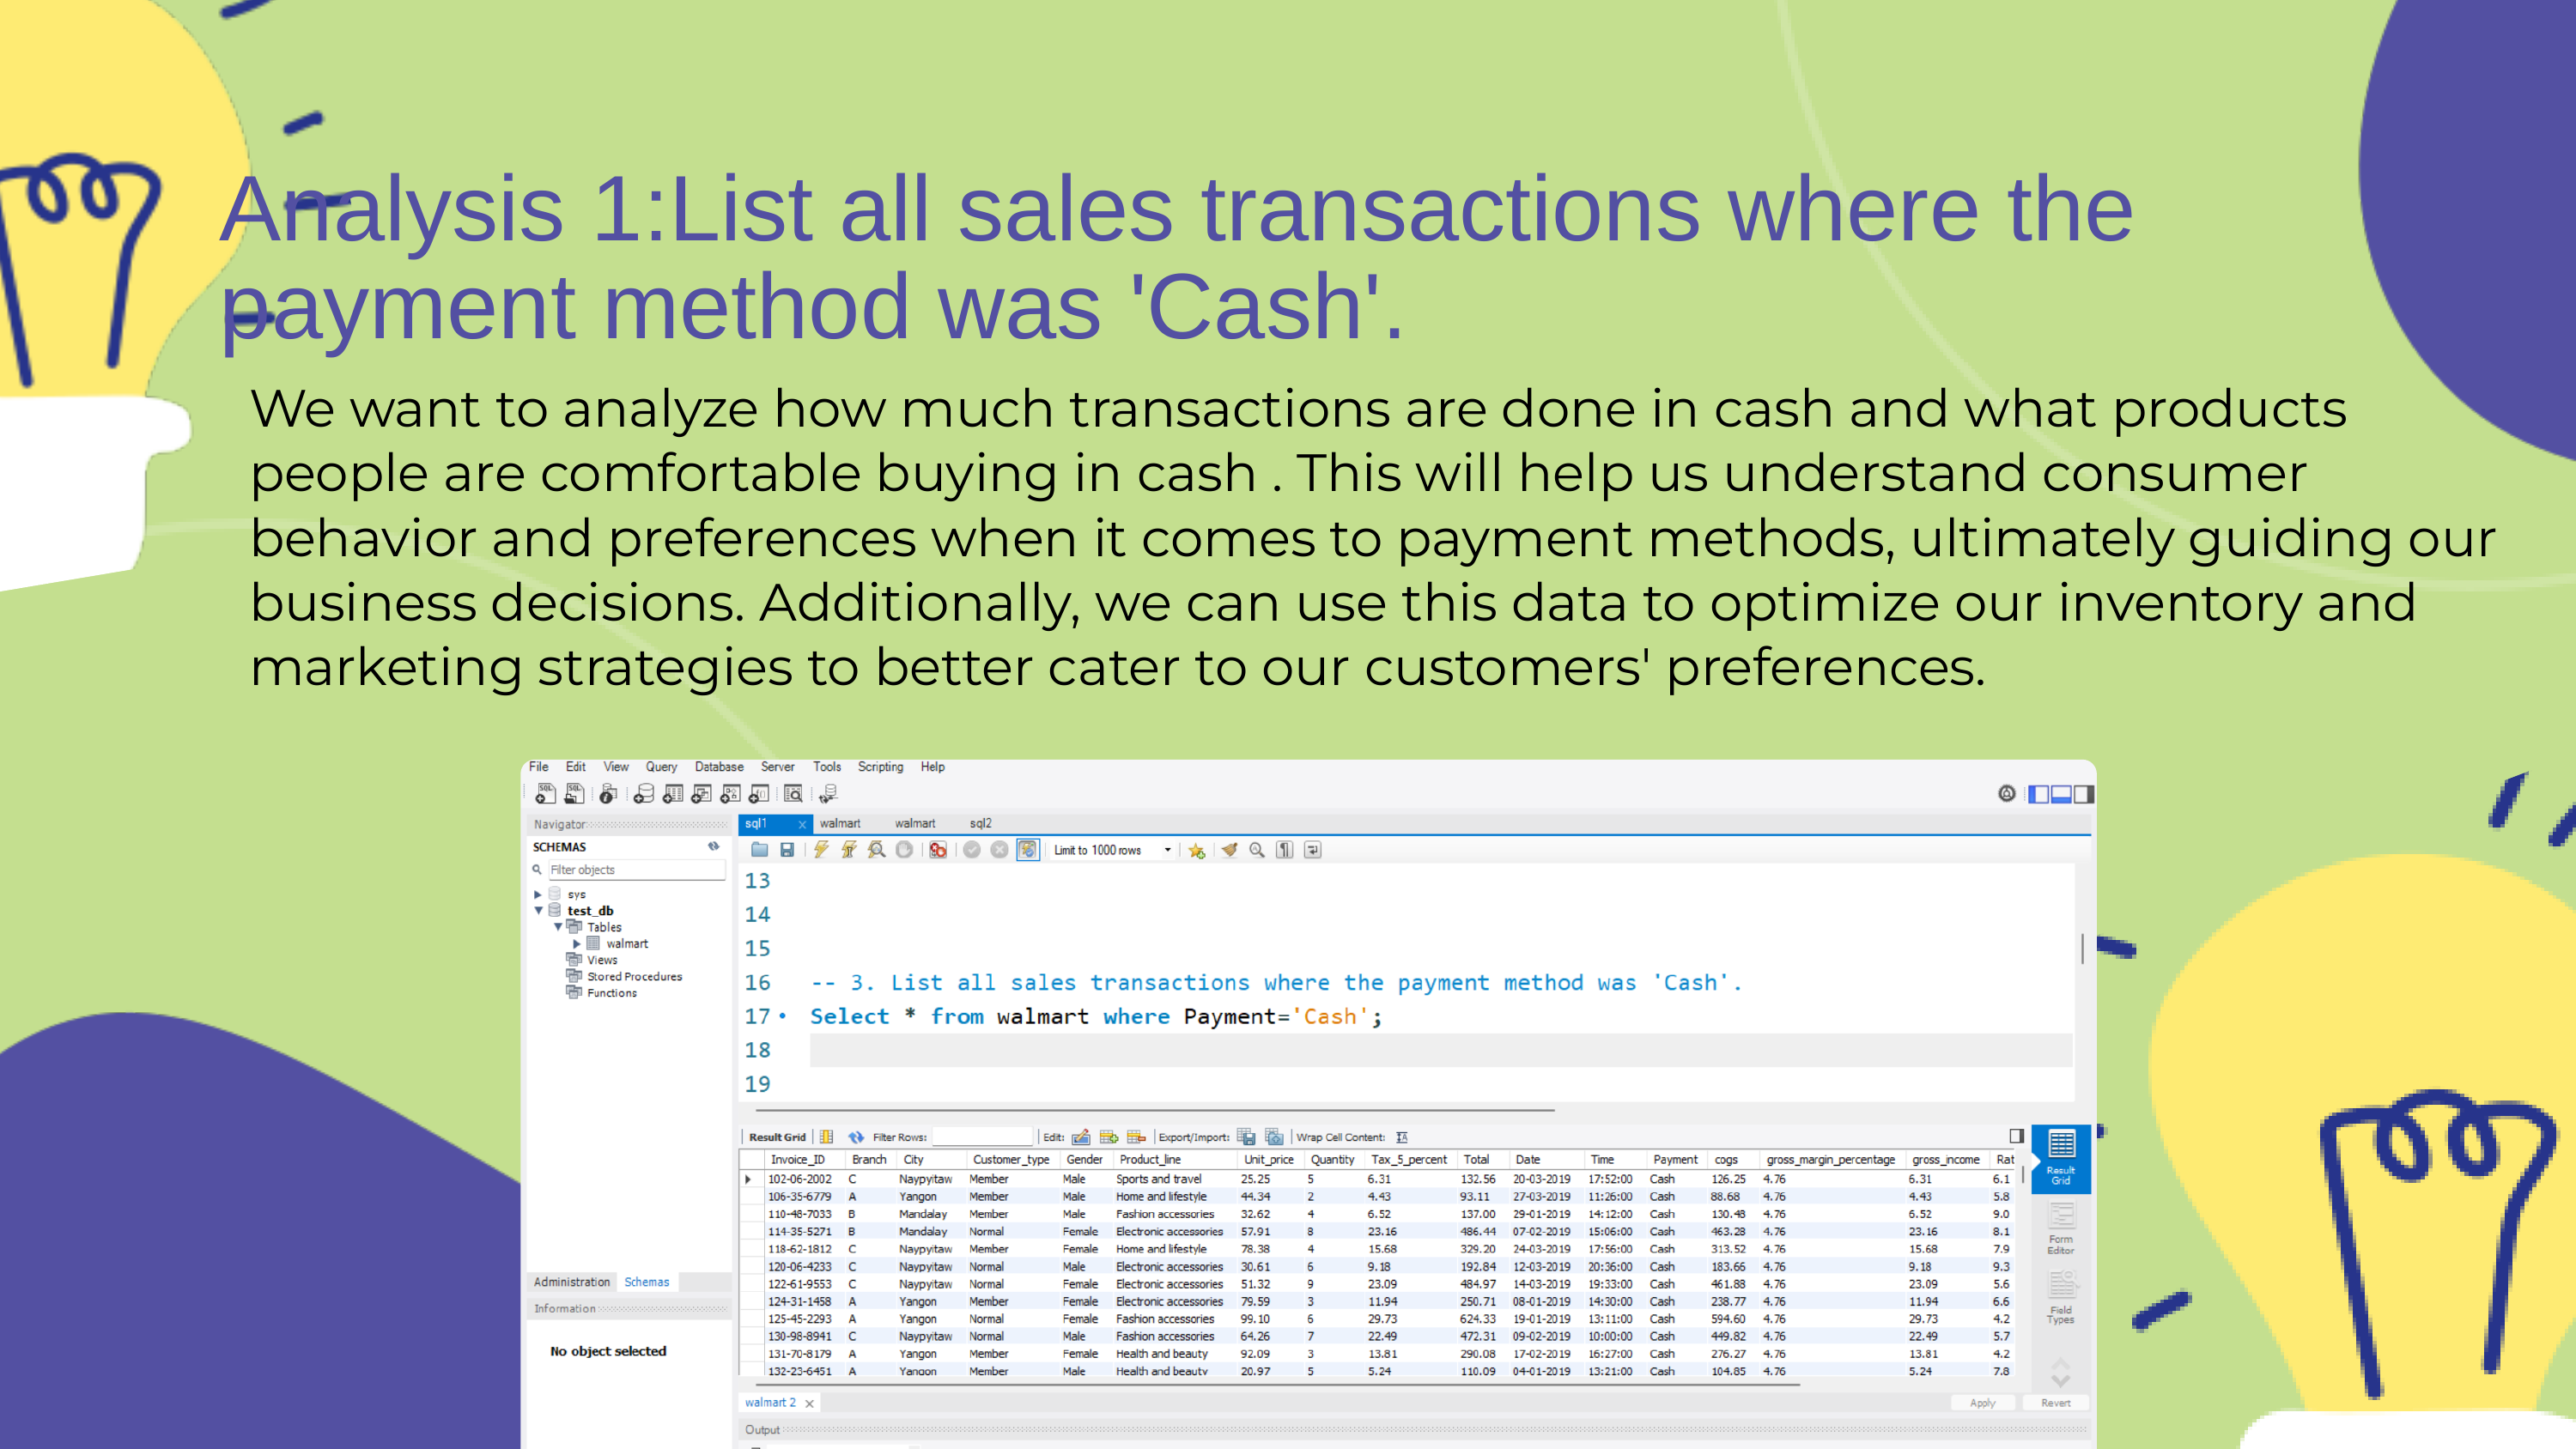

Analysis 1:List all sales transactions where the payment method was 'Cash'.
We want to analyze how much transactions are done in cash and what products people are comfortable buying in cash . This will help us understand consumer behavior and preferences when it comes to payment methods, ultimately guiding our business decisions. Additionally, we can use this data to optimize our inventory and marketing strategies to better cater to our customers' preferences.